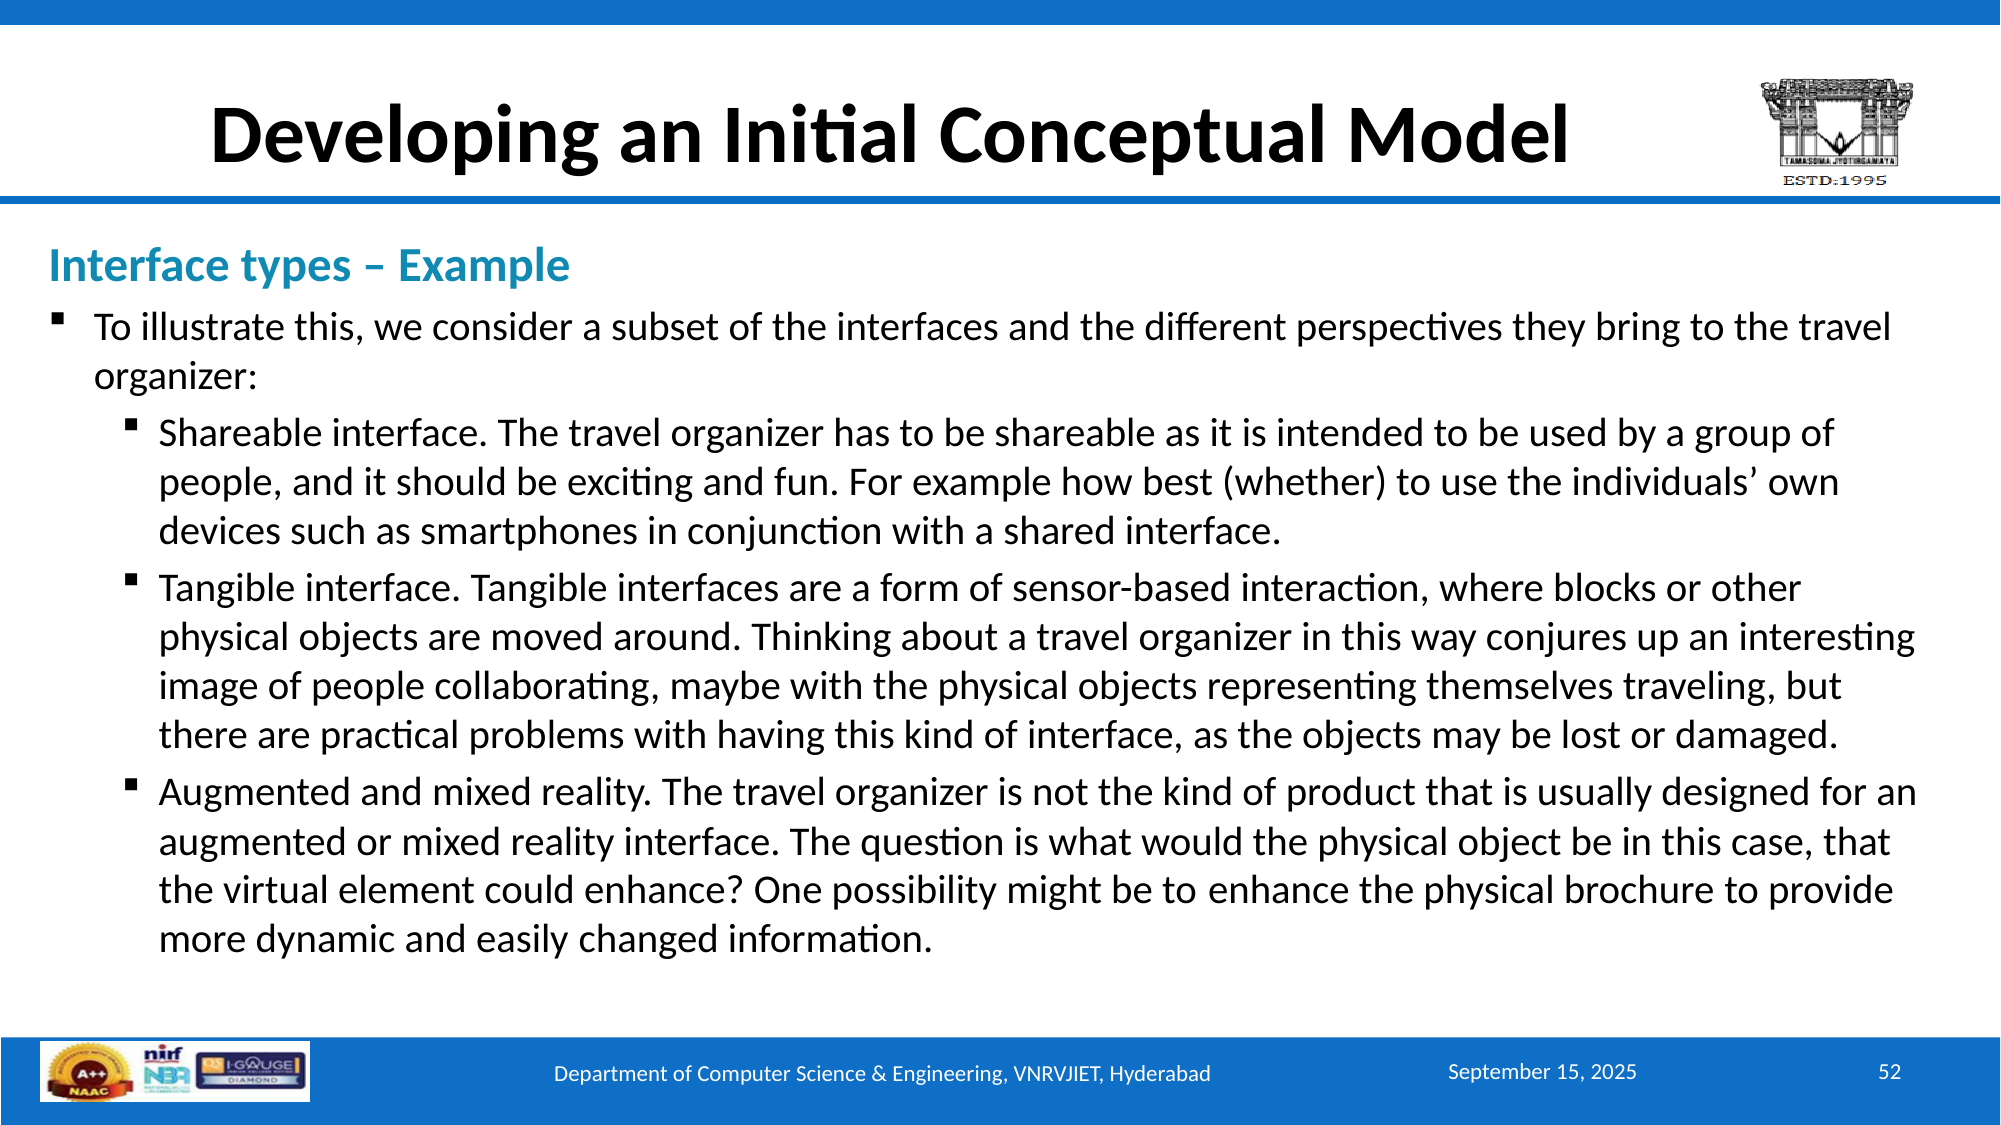

# Developing an Initial Conceptual Model
Interface types – Example
To illustrate this, we consider a subset of the interfaces and the different perspectives they bring to the travel organizer:
Shareable interface. The travel organizer has to be shareable as it is intended to be used by a group of people, and it should be exciting and fun. For example how best (whether) to use the individuals’ own devices such as smartphones in conjunction with a shared interface.
Tangible interface. Tangible interfaces are a form of sensor-based interaction, where blocks or other physical objects are moved around. Thinking about a travel organizer in this way conjures up an interesting image of people collaborating, maybe with the physical objects representing themselves traveling, but there are practical problems with having this kind of interface, as the objects may be lost or damaged.
Augmented and mixed reality. The travel organizer is not the kind of product that is usually designed for an augmented or mixed reality interface. The question is what would the physical object be in this case, that the virtual element could enhance? One possibility might be to enhance the physical brochure to provide more dynamic and easily changed information.
September 15, 2025
52
Department of Computer Science & Engineering, VNRVJIET, Hyderabad